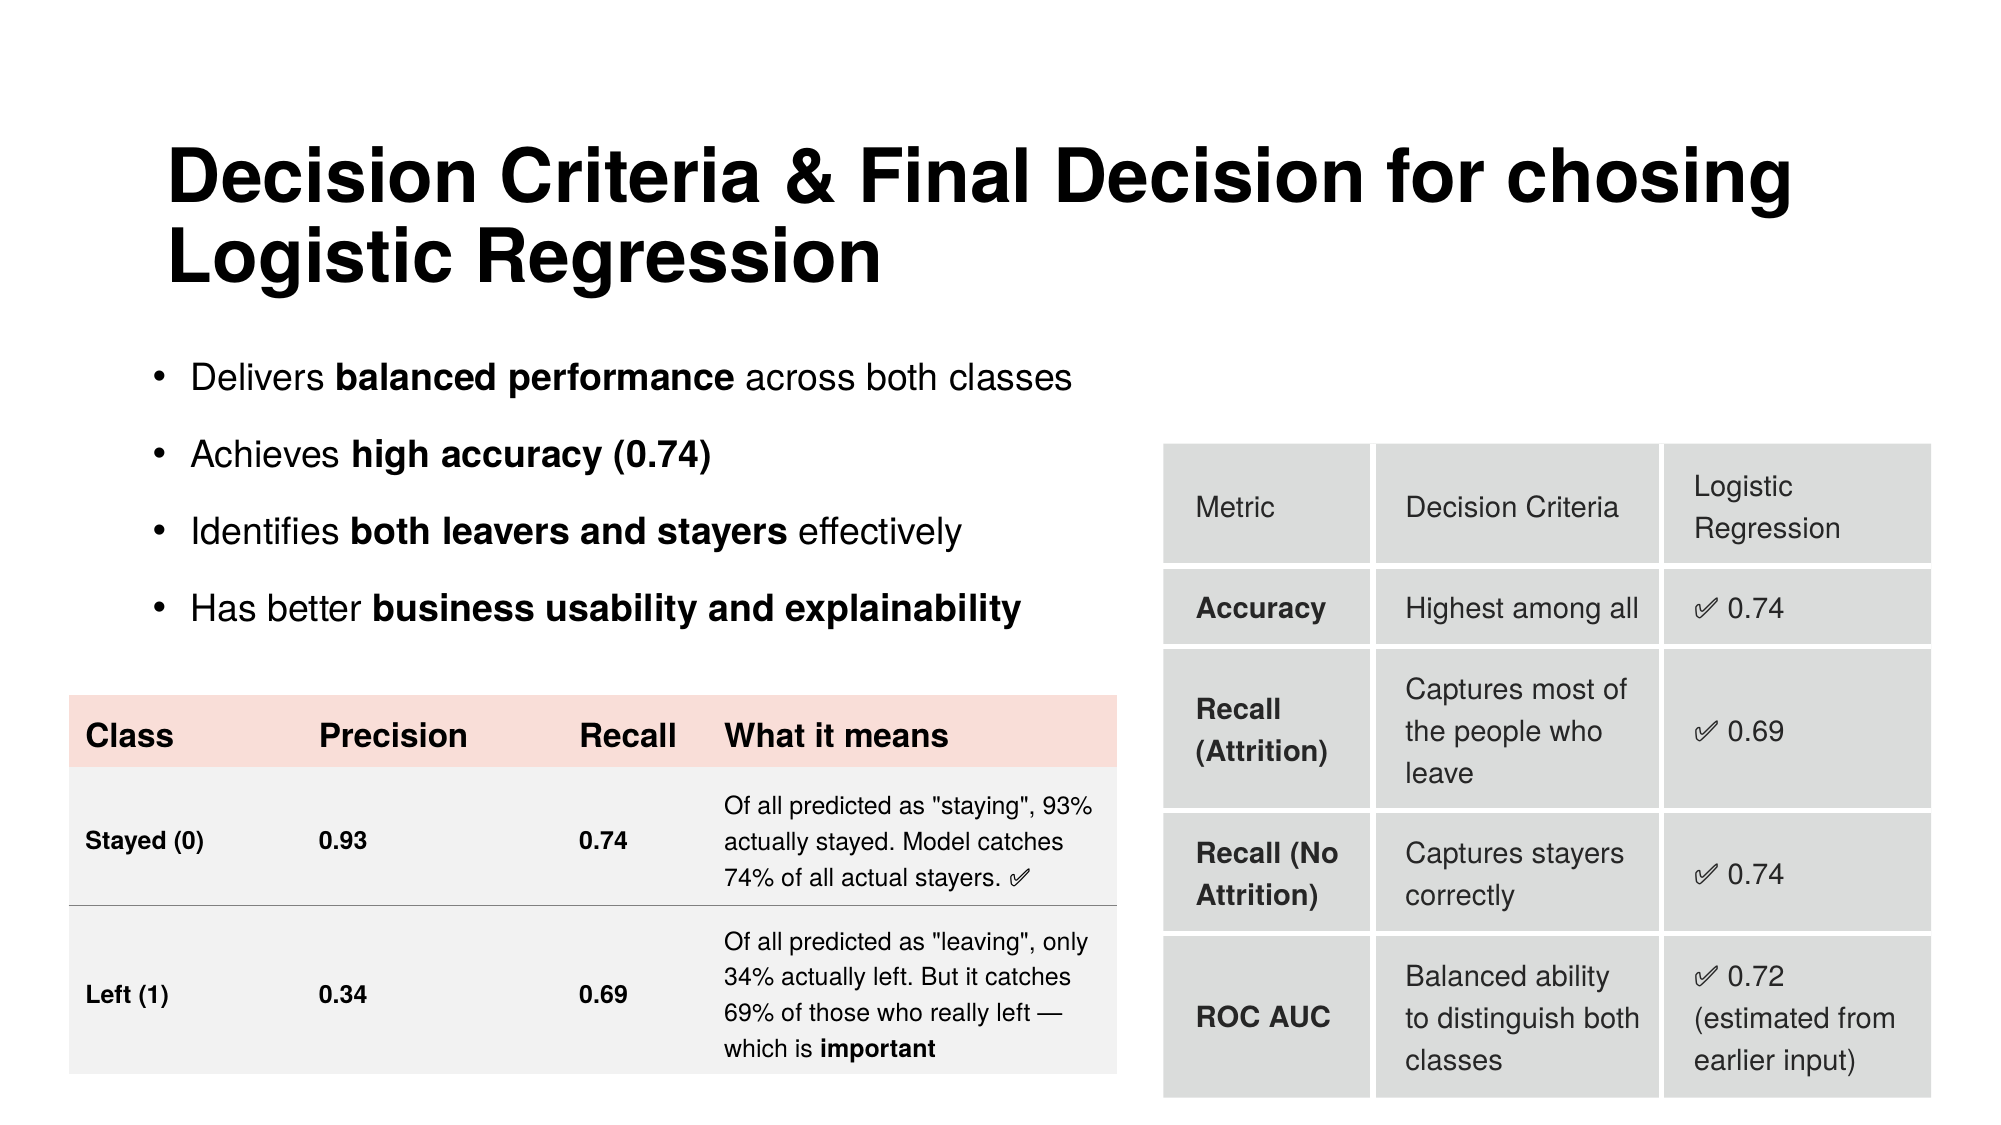

# Decision Criteria & Final Decision for chosing Logistic Regression

Delivers balanced performance across both classes
Achieves high accuracy (0.74)
Identifies both leavers and stayers effectively
Has better business usability and explainability

| Metric | Decision Criteria | Logistic Regression |
| --- | --- | --- |
| Accuracy | Highest among all | ✅ 0.74 |
| Recall (Attrition) | Captures most of the people who leave | ✅ 0.69 |
| Recall (No Attrition) | Captures stayers correctly | ✅ 0.74 |
| ROC AUC | Balanced ability to distinguish both classes | ✅ 0.72 (estimated from earlier input) |
| Class | Precision | Recall | What it means |
| --- | --- | --- | --- |
| Stayed (0) | 0.93 | 0.74 | Of all predicted as "staying", 93% actually stayed. Model catches 74% of all actual stayers. ✅ |
| Left (1) | 0.34 | 0.69 | Of all predicted as "leaving", only 34% actually left. But it catches 69% of those who really left — which is important |